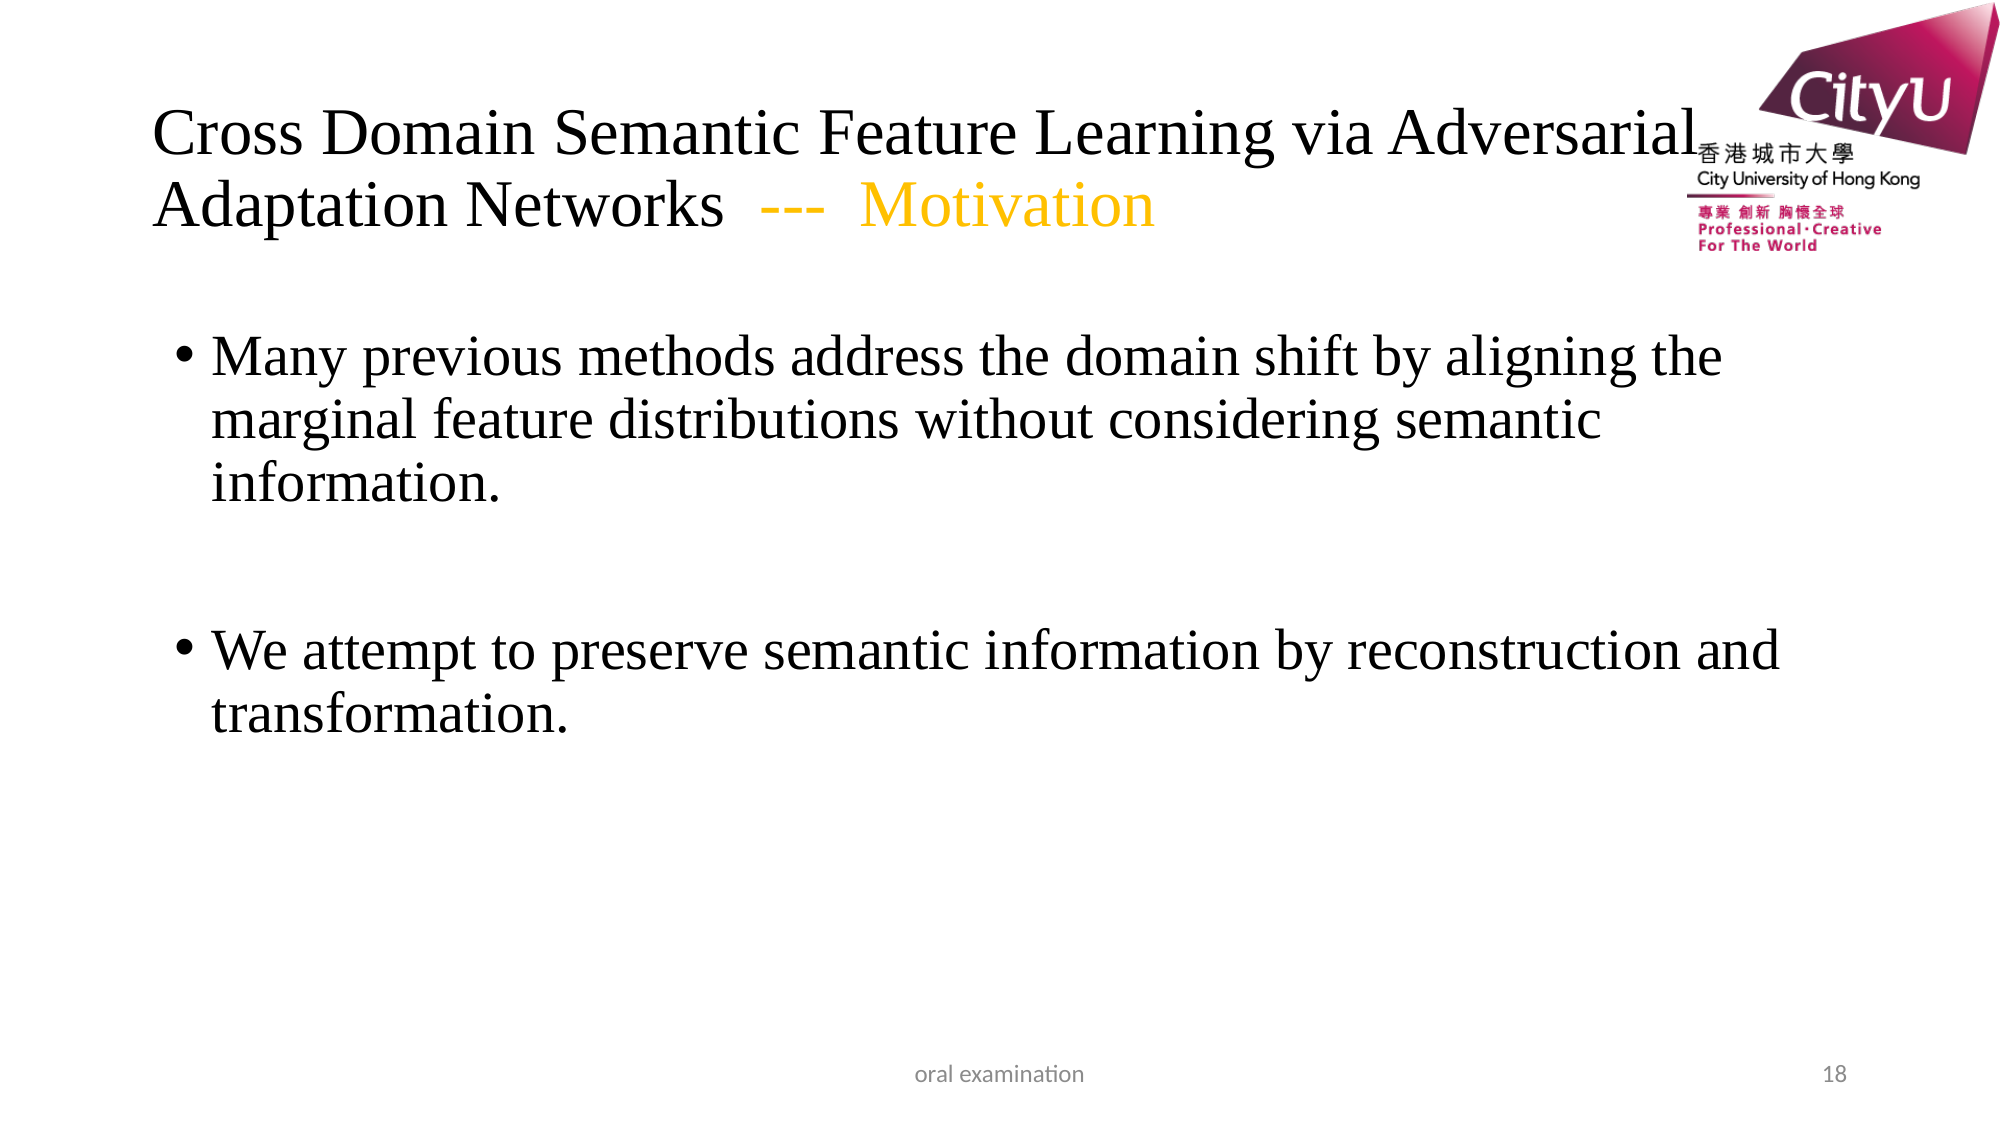

# Cross Domain Semantic Feature Learning via Adversarial Adaptation Networks  ---  Motivation
Many previous methods address the domain shift by aligning the marginal feature distributions without considering semantic information.

We attempt to preserve semantic information by reconstruction and transformation.

oral examination
18